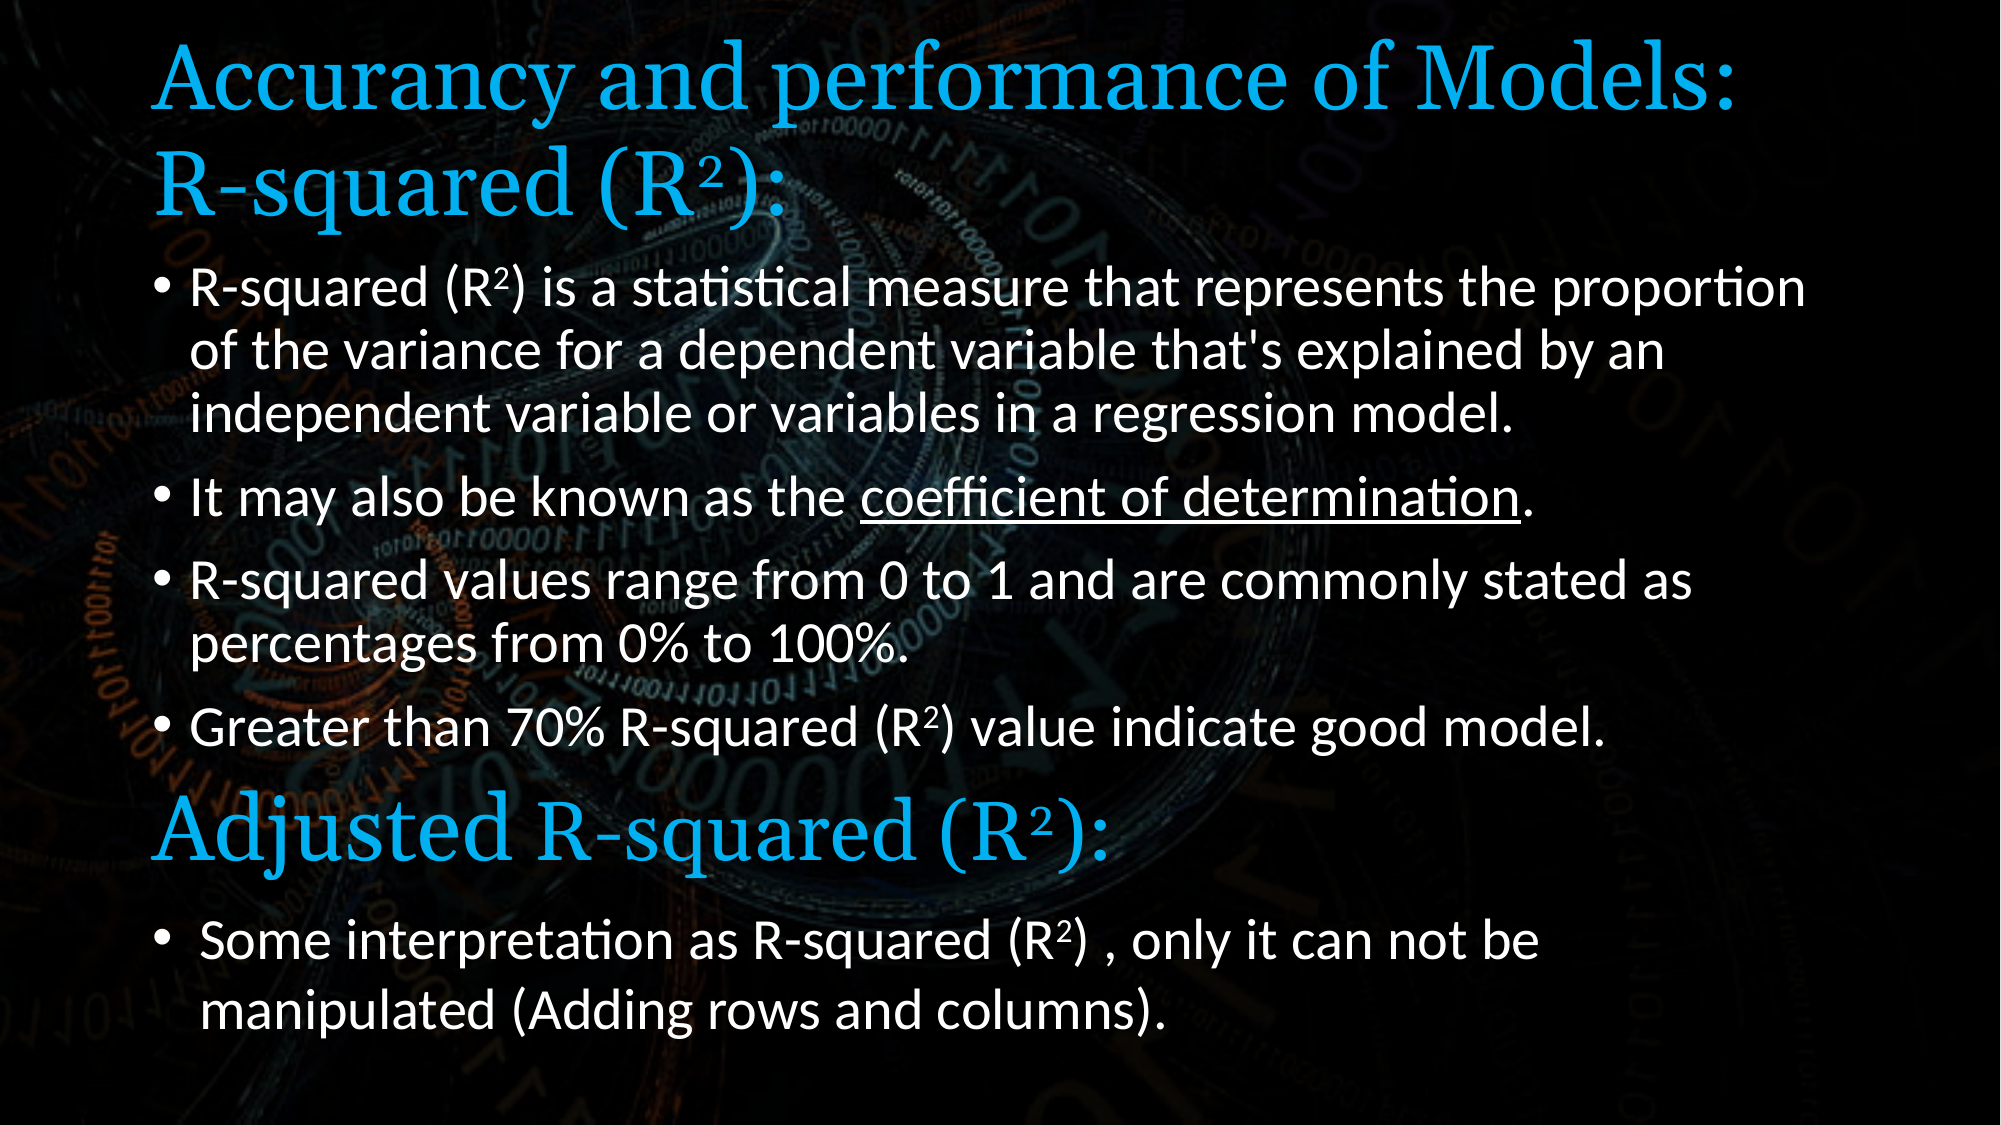

Accurancy and performance of Models:
# R-squared (R2):
R-squared (R2) is a statistical measure that represents the proportion of the variance for a dependent variable that's explained by an independent variable or variables in a regression model.
It may also be known as the coefficient of determination.
R-squared values range from 0 to 1 and are commonly stated as percentages from 0% to 100%.
Greater than 70% R-squared (R2) value indicate good model.
Adjusted R-squared (R2):

Some interpretation as R-squared (R2) , only it can not be manipulated (Adding rows and columns).F